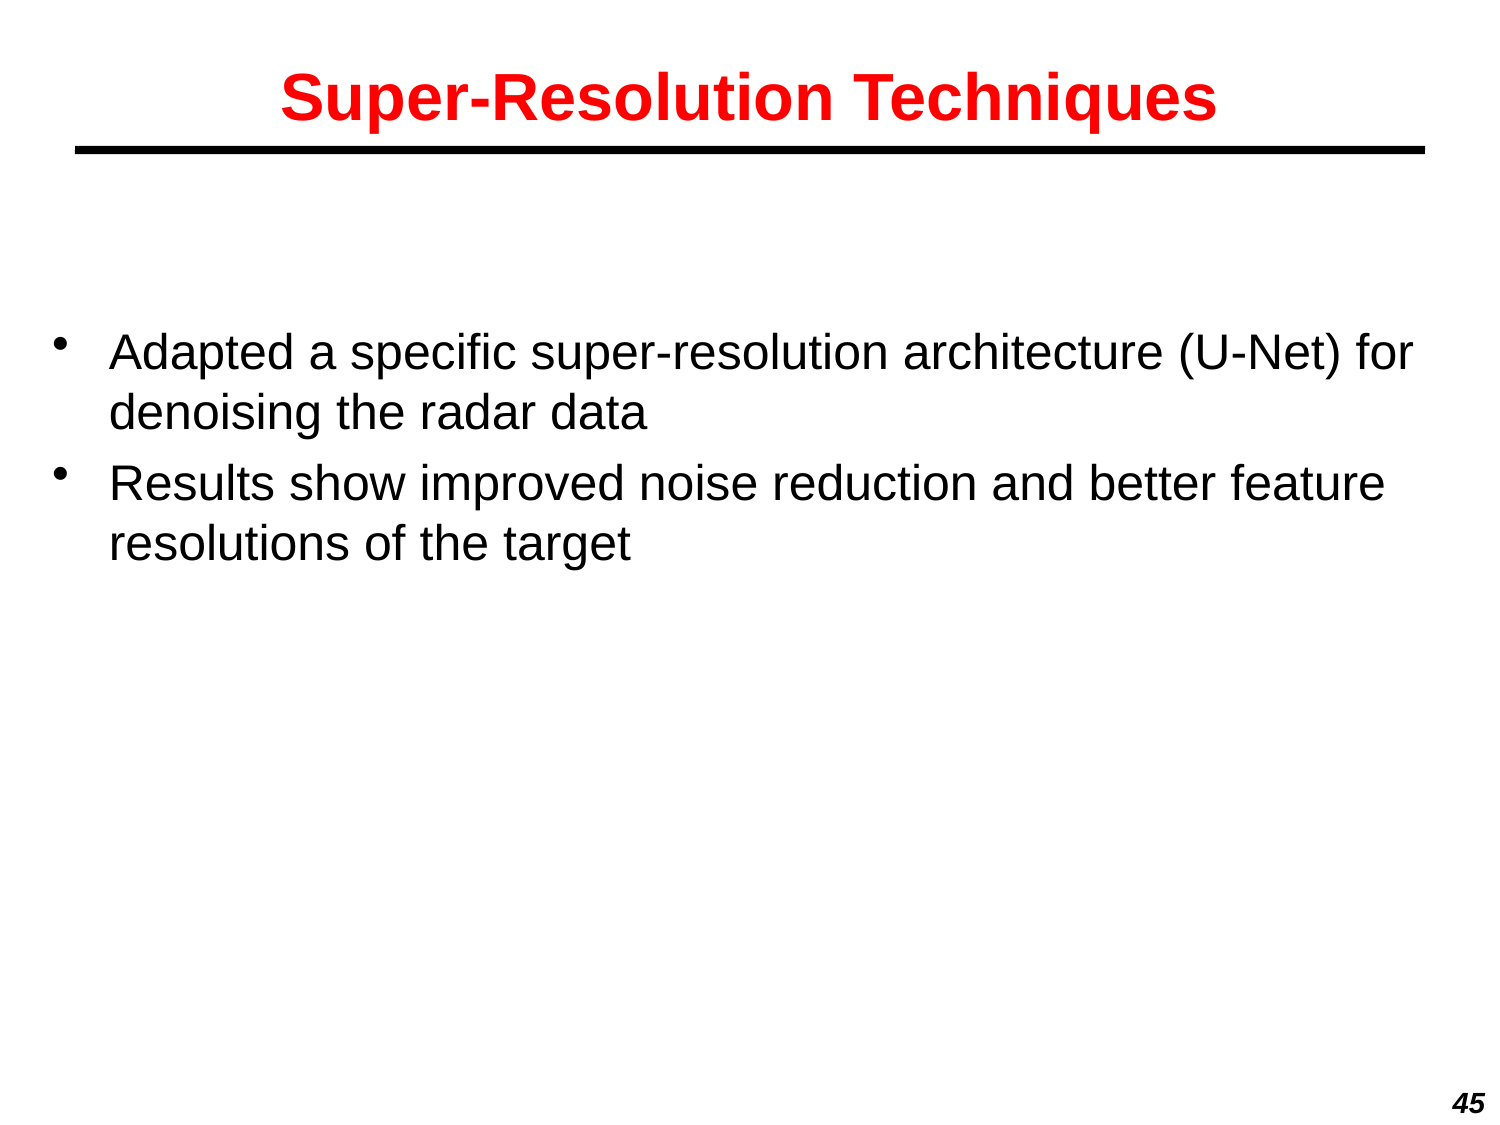

# Super-Resolution Techniques
Adapted a specific super-resolution architecture (U-Net) for denoising the radar data
Results show improved noise reduction and better feature resolutions of the target